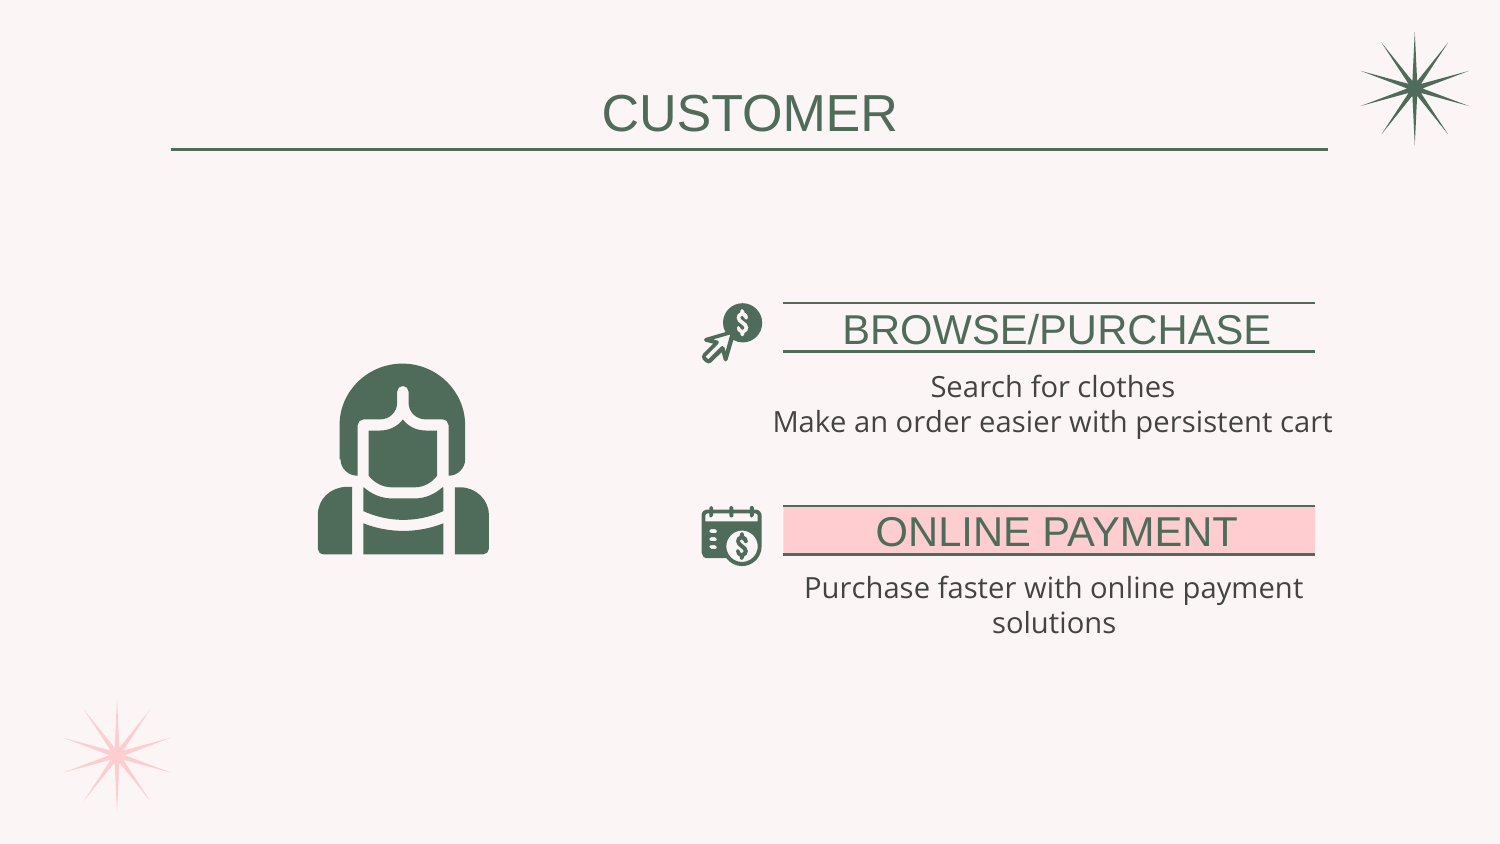

CUSTOMER

# BROWSE/PURCHASE
Search for clothes
Make an order easier with persistent cart

ONLINE PAYMENT
Purchase faster with online payment solutions